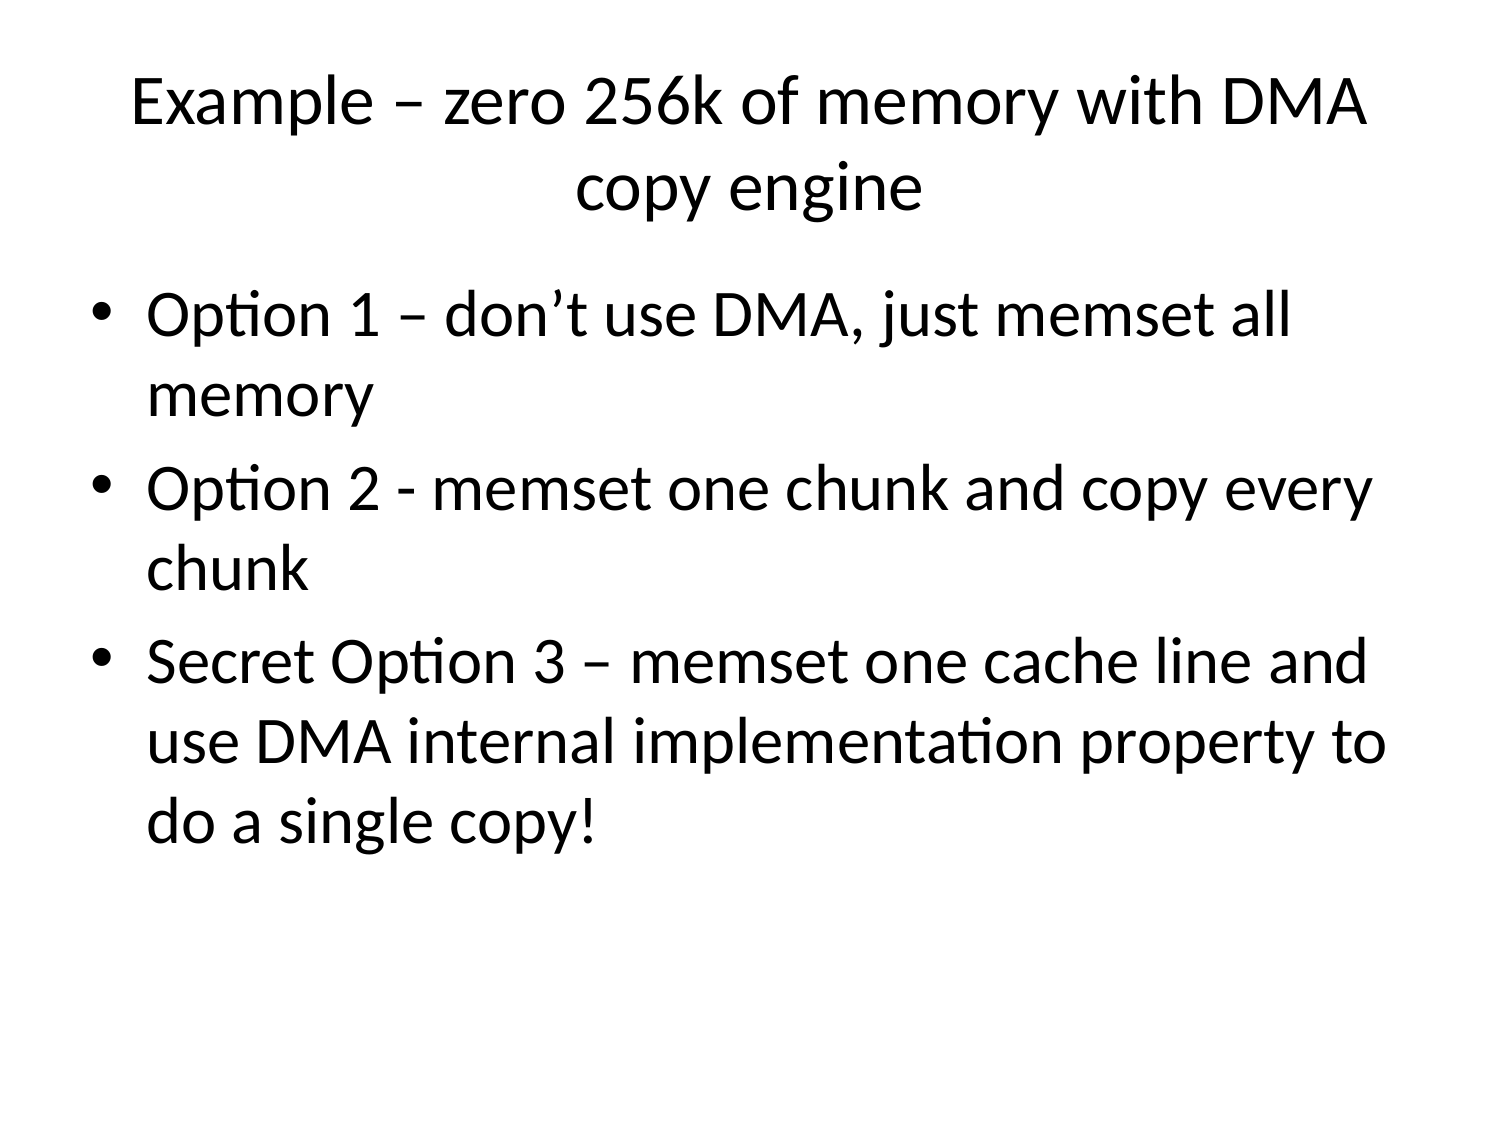

# Example – zero 256k of memory with DMA copy engine
Option 1 – don’t use DMA, just memset all memory
Option 2 - memset one chunk and copy every chunk
Secret Option 3 – memset one cache line and use DMA internal implementation property to do a single copy!